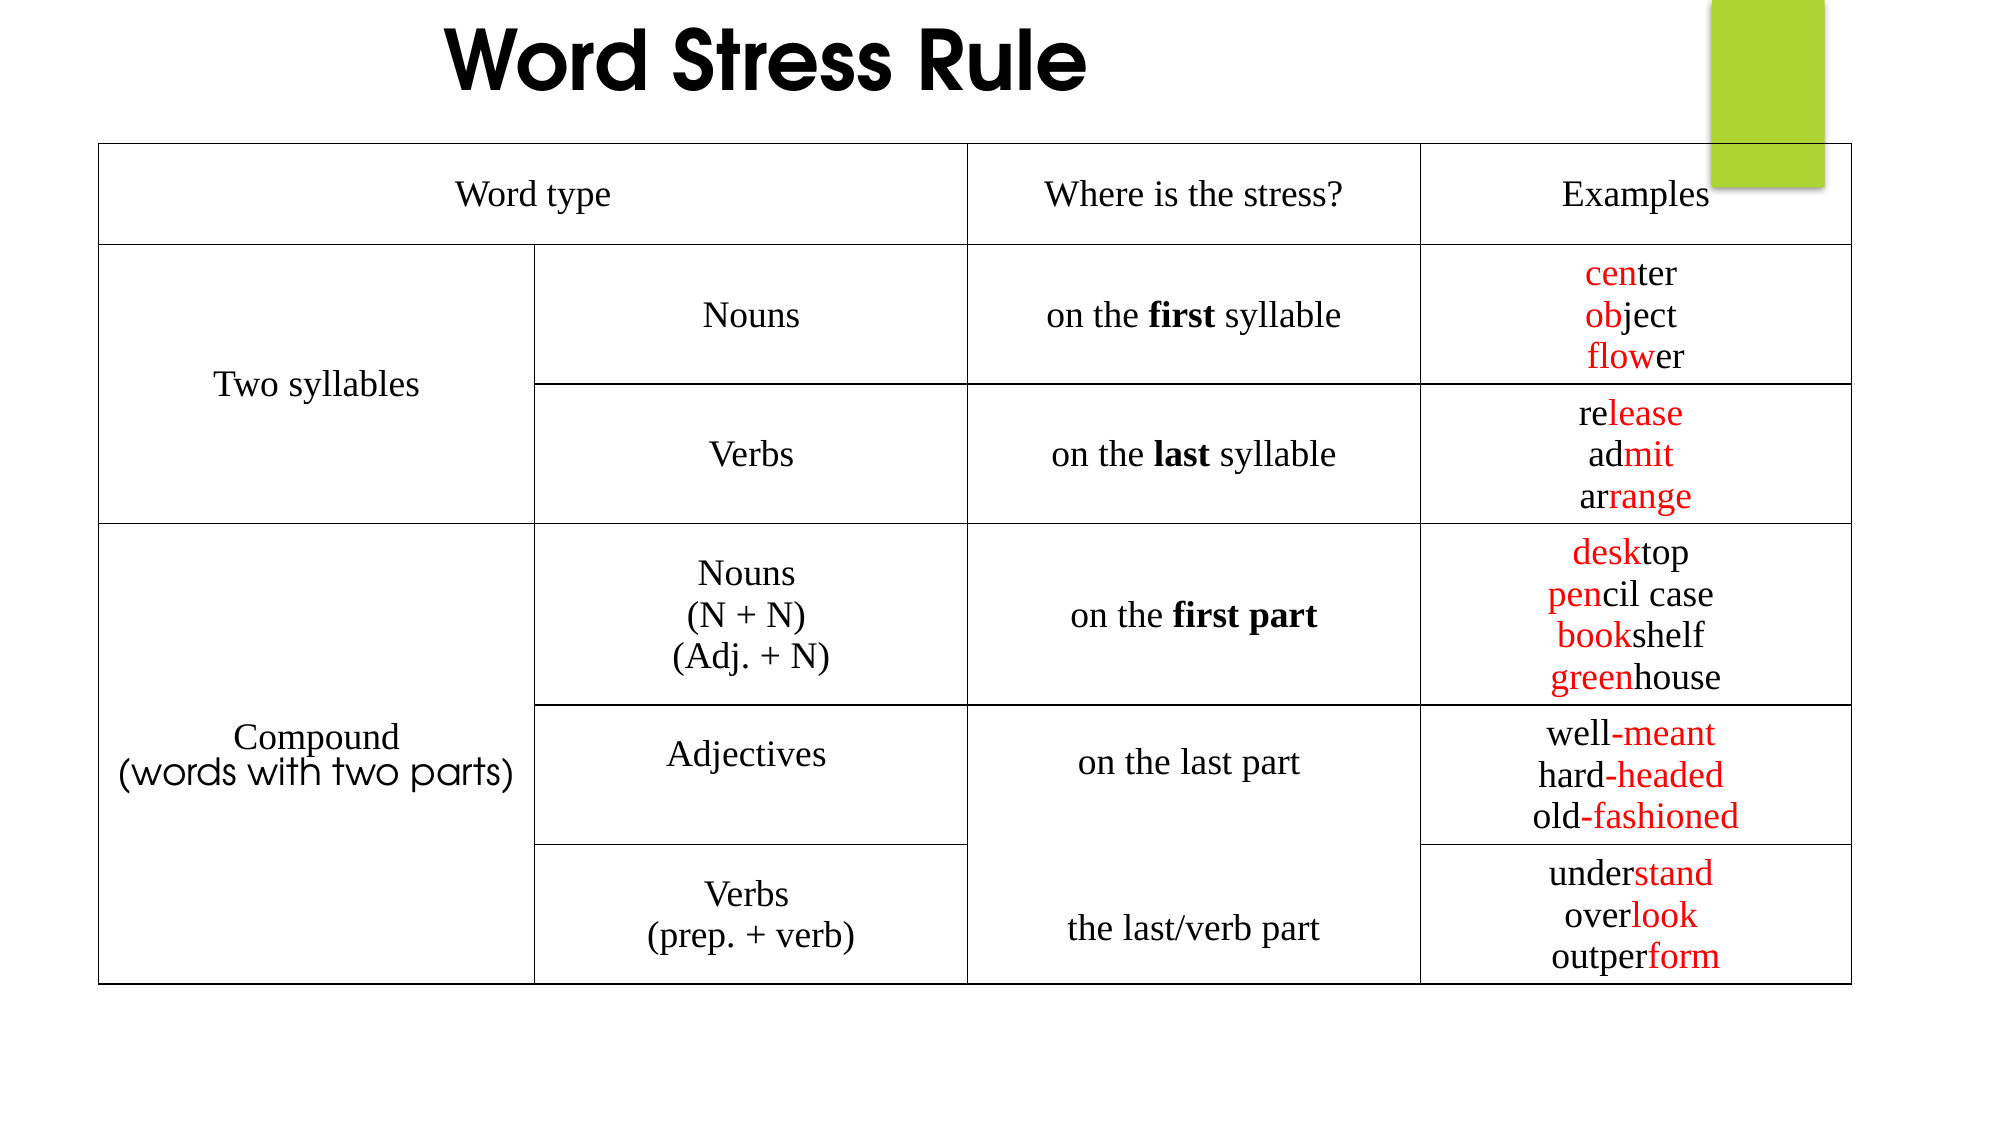

Word Stress Rule
| Word type |  | Where is the stress? | Examples |
| --- | --- | --- | --- |
| Two syllables | Nouns | on the first syllable | center object flower |
|  | Verbs | on the last syllable | release admit arrange |
| Compound (words with two parts) | Nouns (N + N) (Adj. + N) | on the first part | desktop pencil case bookshelf greenhouse |
|  | Adjectives | on the last part the last/verb part | well-meant hard-headed old-fashioned |
|  | Verbs (prep. + verb) |  | understand overlook outperform |